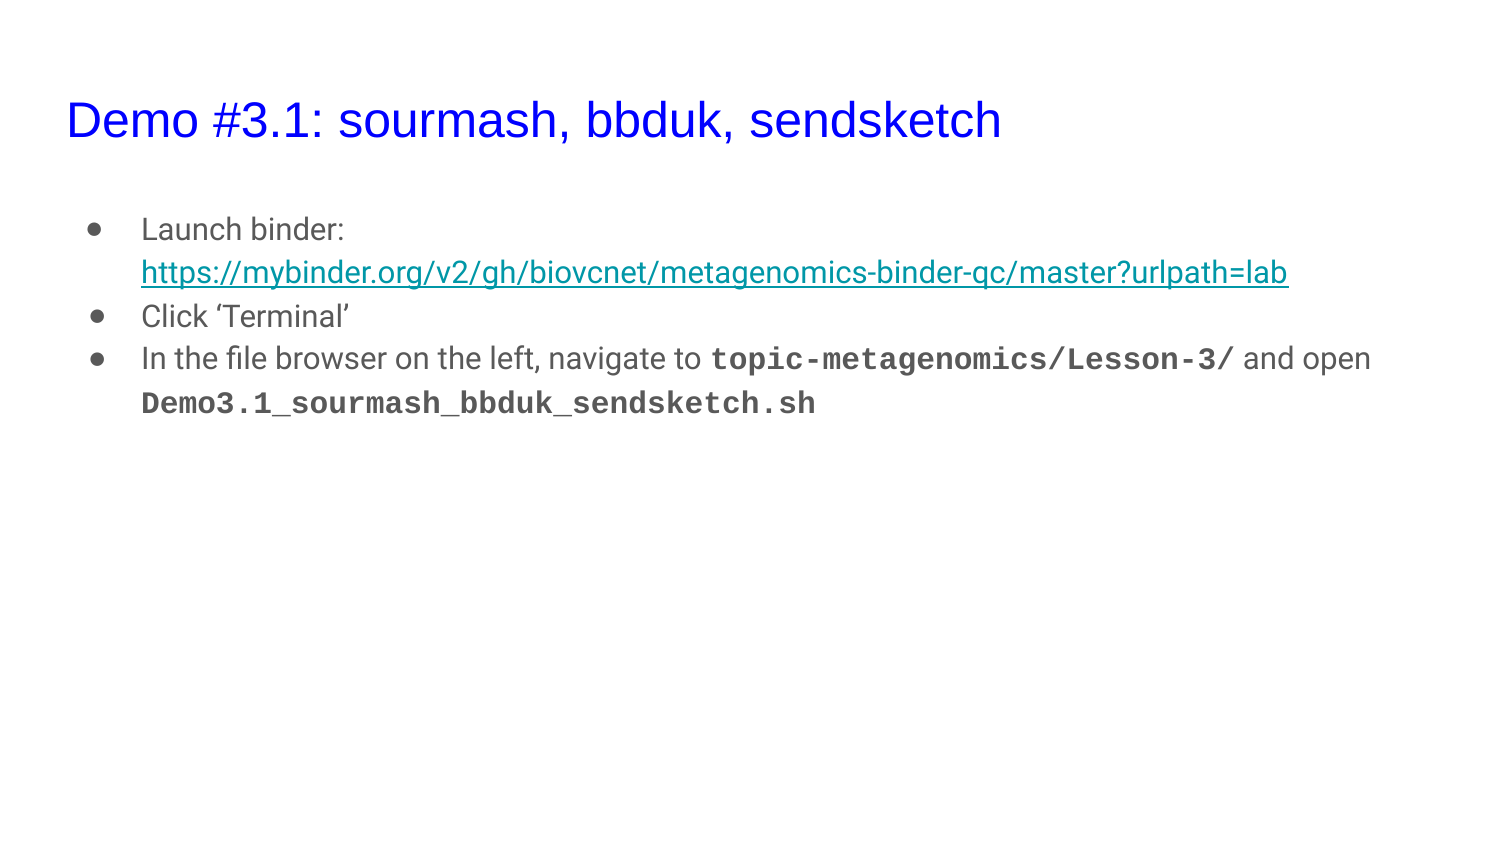

# Demo #3.1: sourmash, bbduk, sendsketch
Launch binder: https://mybinder.org/v2/gh/biovcnet/metagenomics-binder-qc/master?urlpath=lab
Click ‘Terminal’
In the file browser on the left, navigate to topic-metagenomics/Lesson-3/ and open Demo3.1_sourmash_bbduk_sendsketch.sh